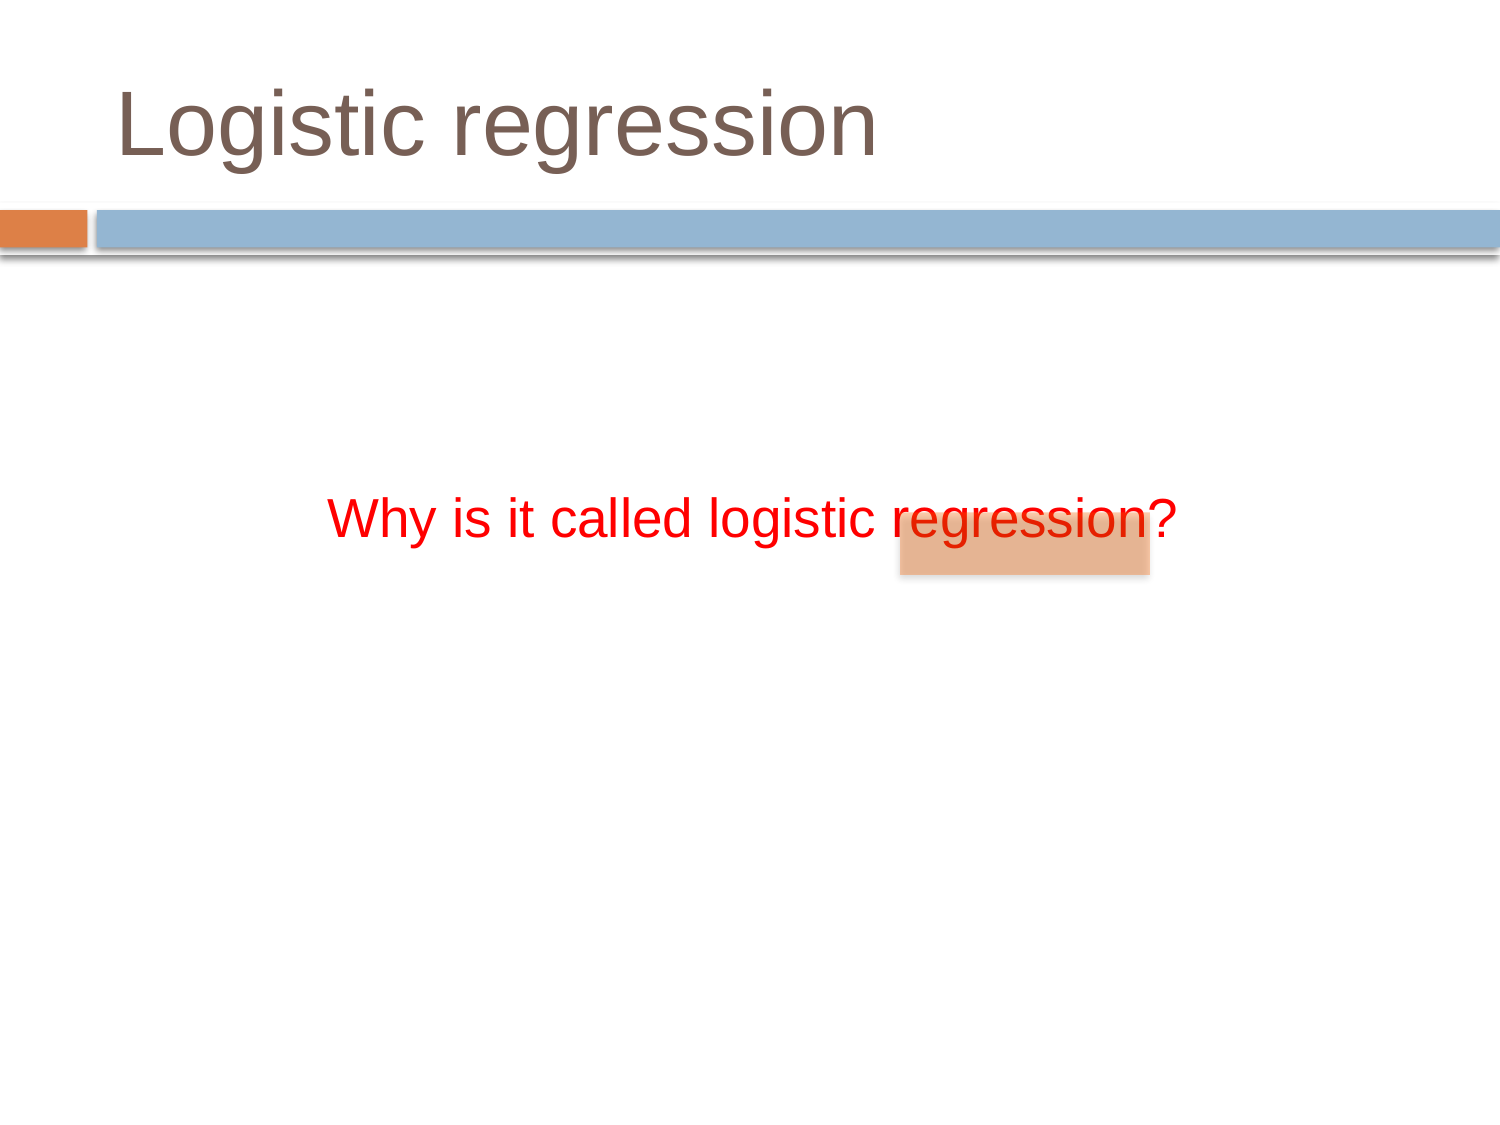

# Logistic regression
Why is it called logistic regression?